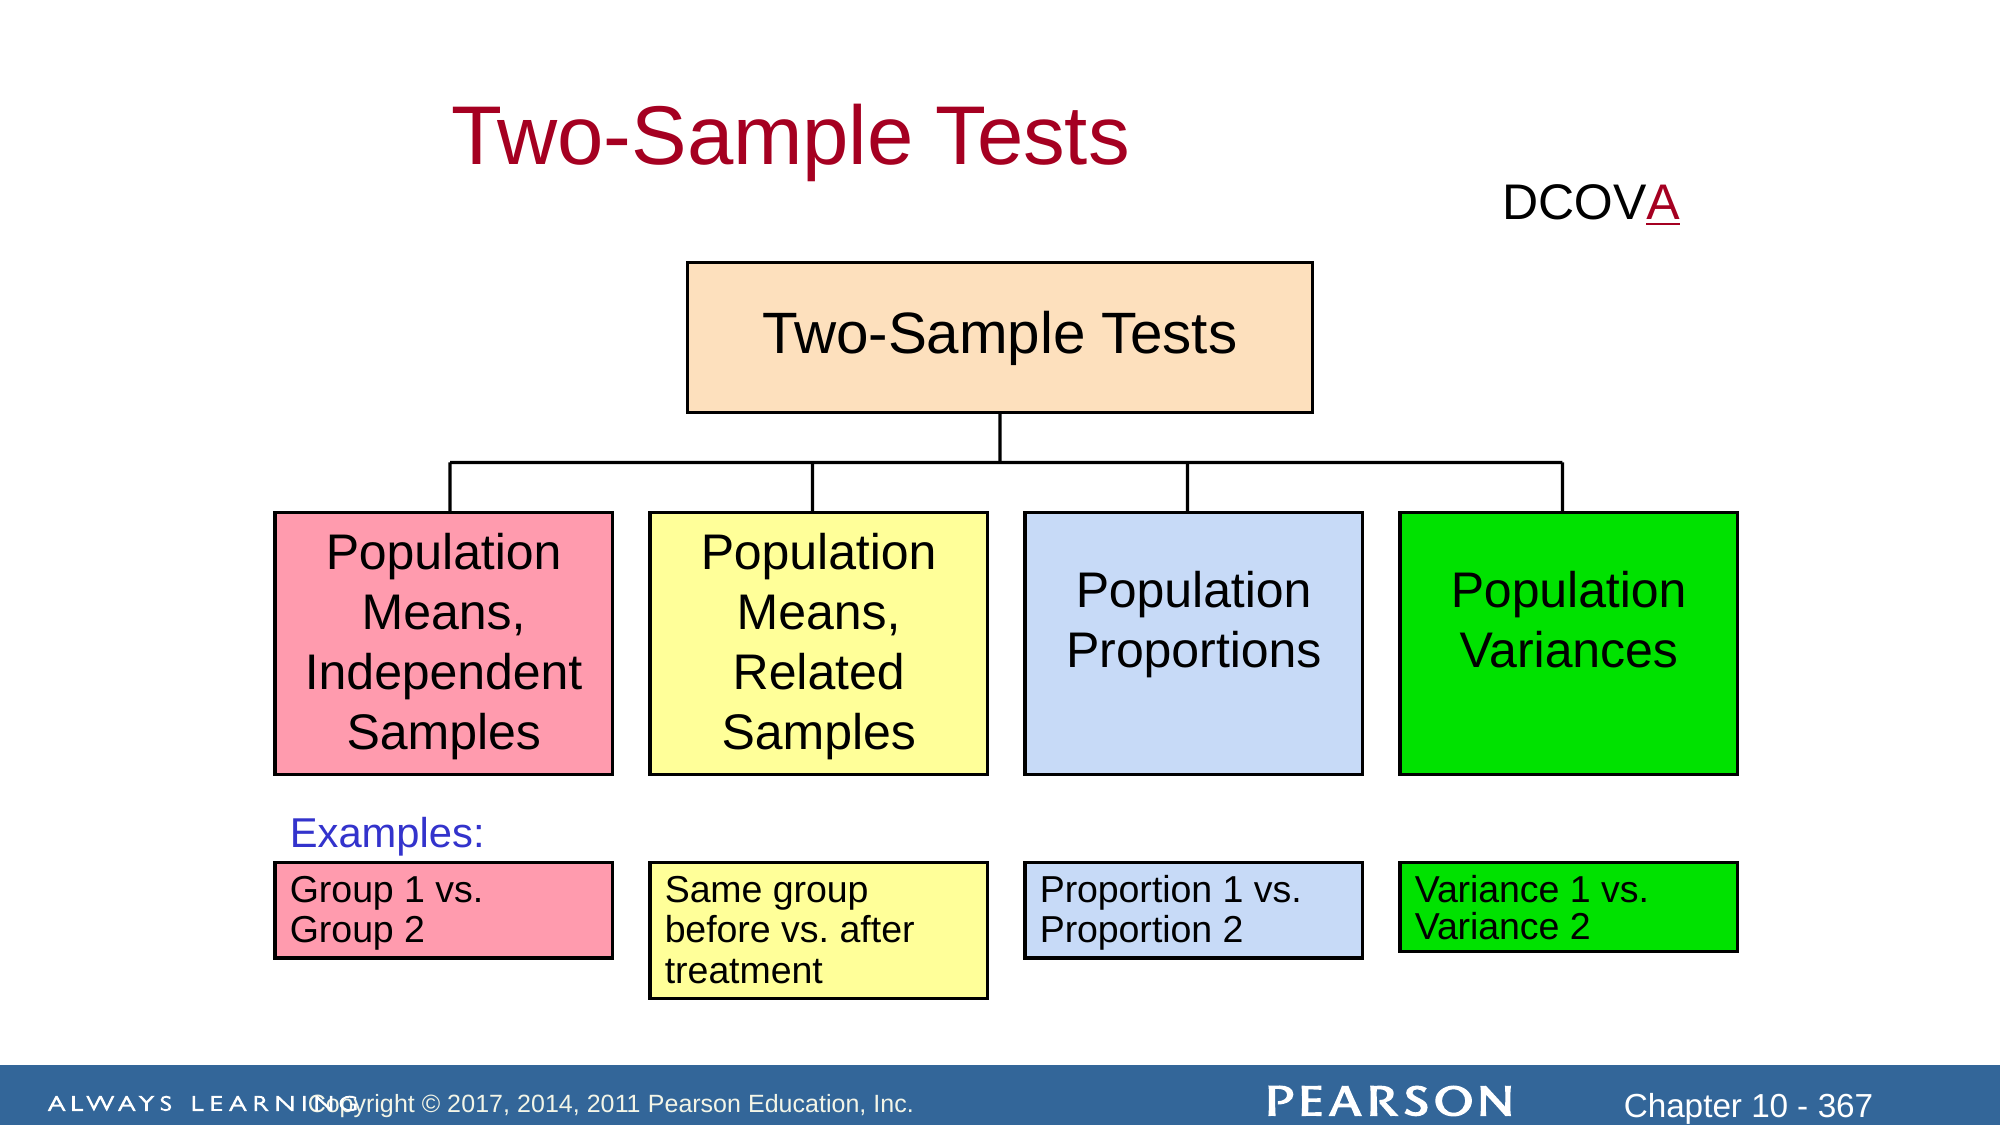

Two-Sample Tests
DCOVA

Two-Sample Tests

Population Means, Independent Samples

Population Means, Related Samples

Population Proportions
Population Variances
Examples:
Variance 1 vs.
Variance 2
Group 1 vs.   Group 2
Same group before vs. after treatment
Proportion 1 vs. Proportion 2